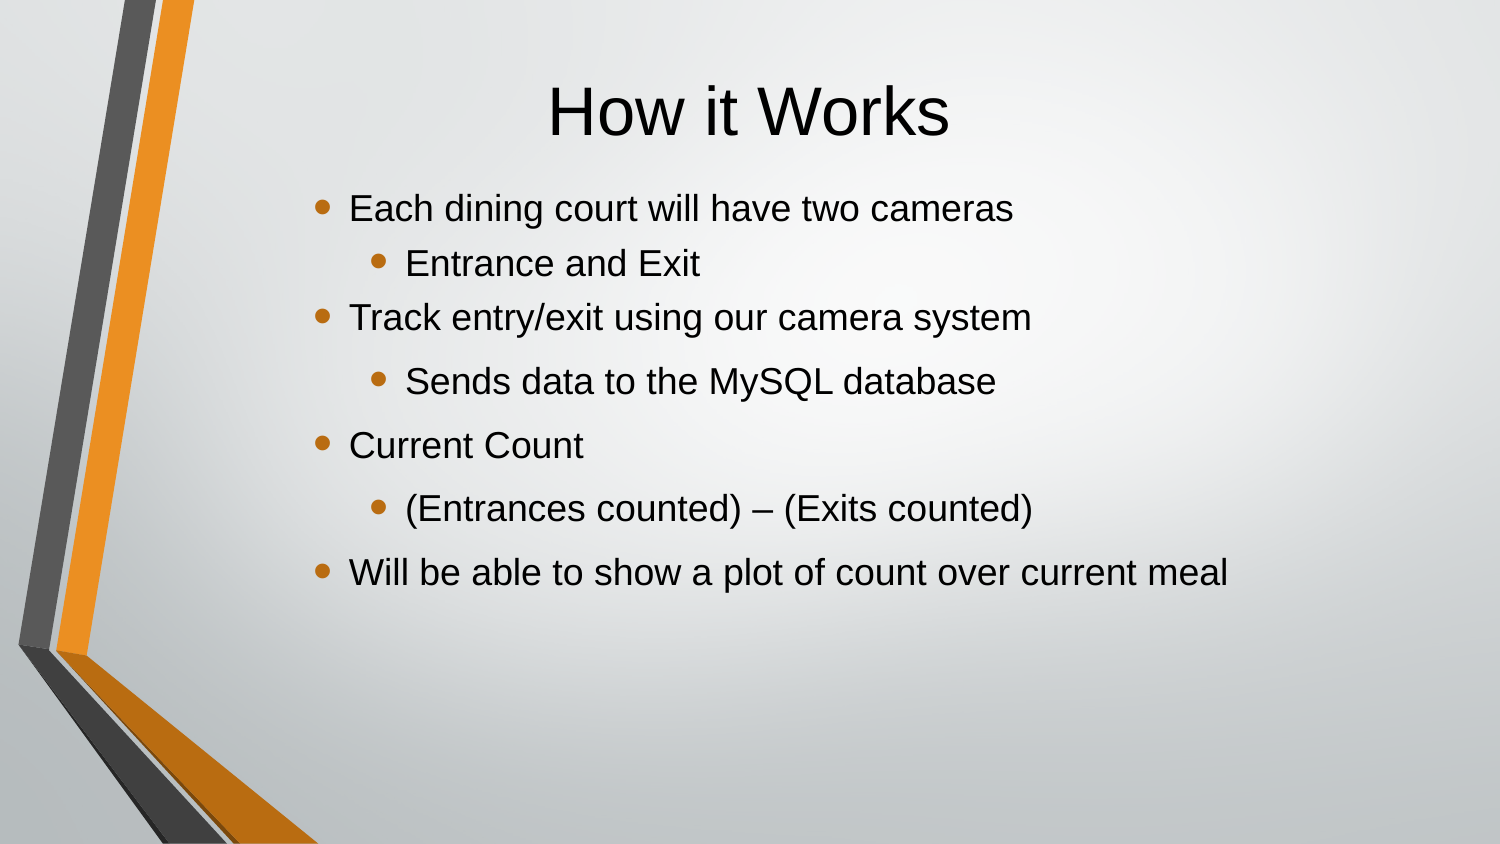

# How it Works
Each dining court will have two cameras
Entrance and Exit
Track entry/exit using our camera system
Sends data to the MySQL database
Current Count
(Entrances counted) – (Exits counted)
Will be able to show a plot of count over current meal